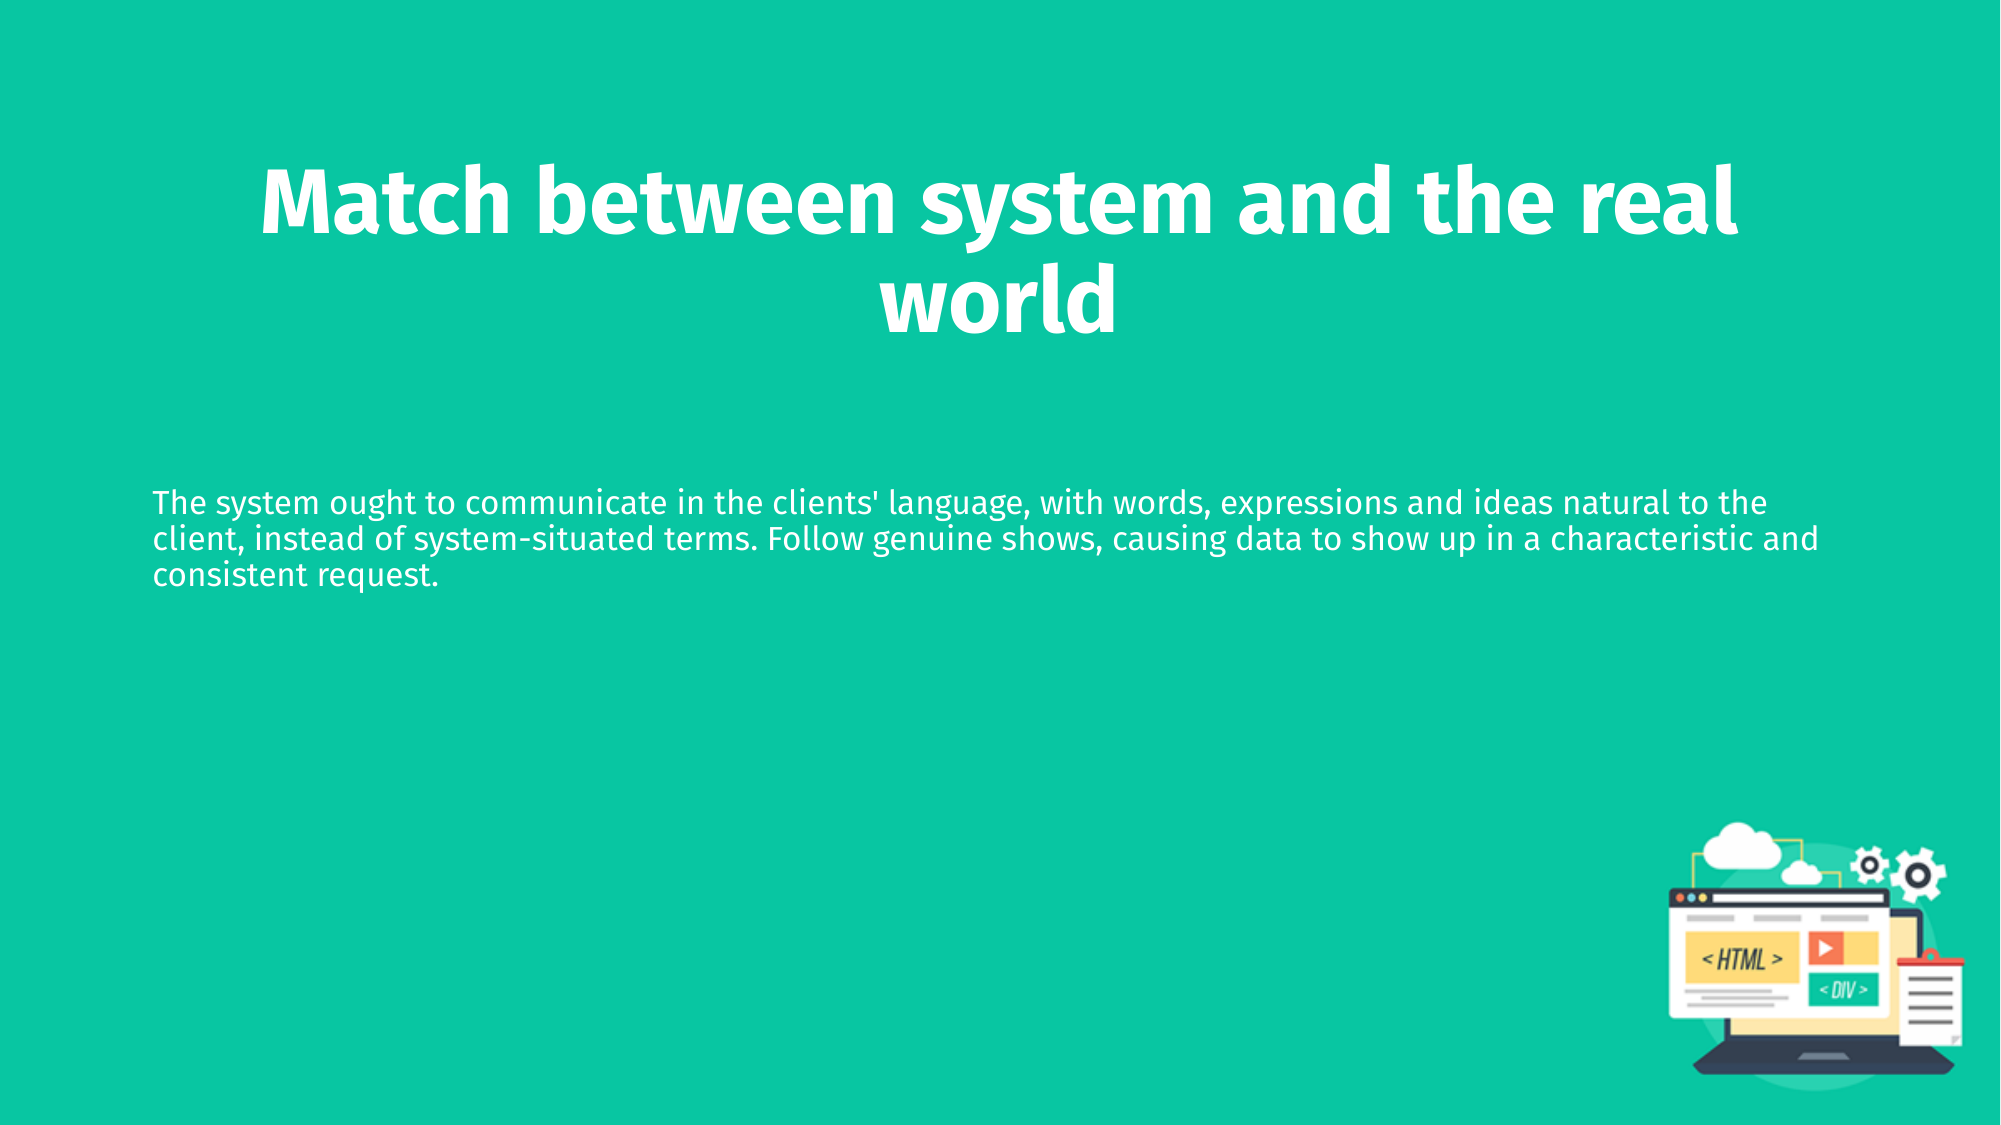

# Match between system and the real world
The system ought to communicate in the clients' language, with words, expressions and ideas natural to the client, instead of system-situated terms. Follow genuine shows, causing data to show up in a characteristic and consistent request.